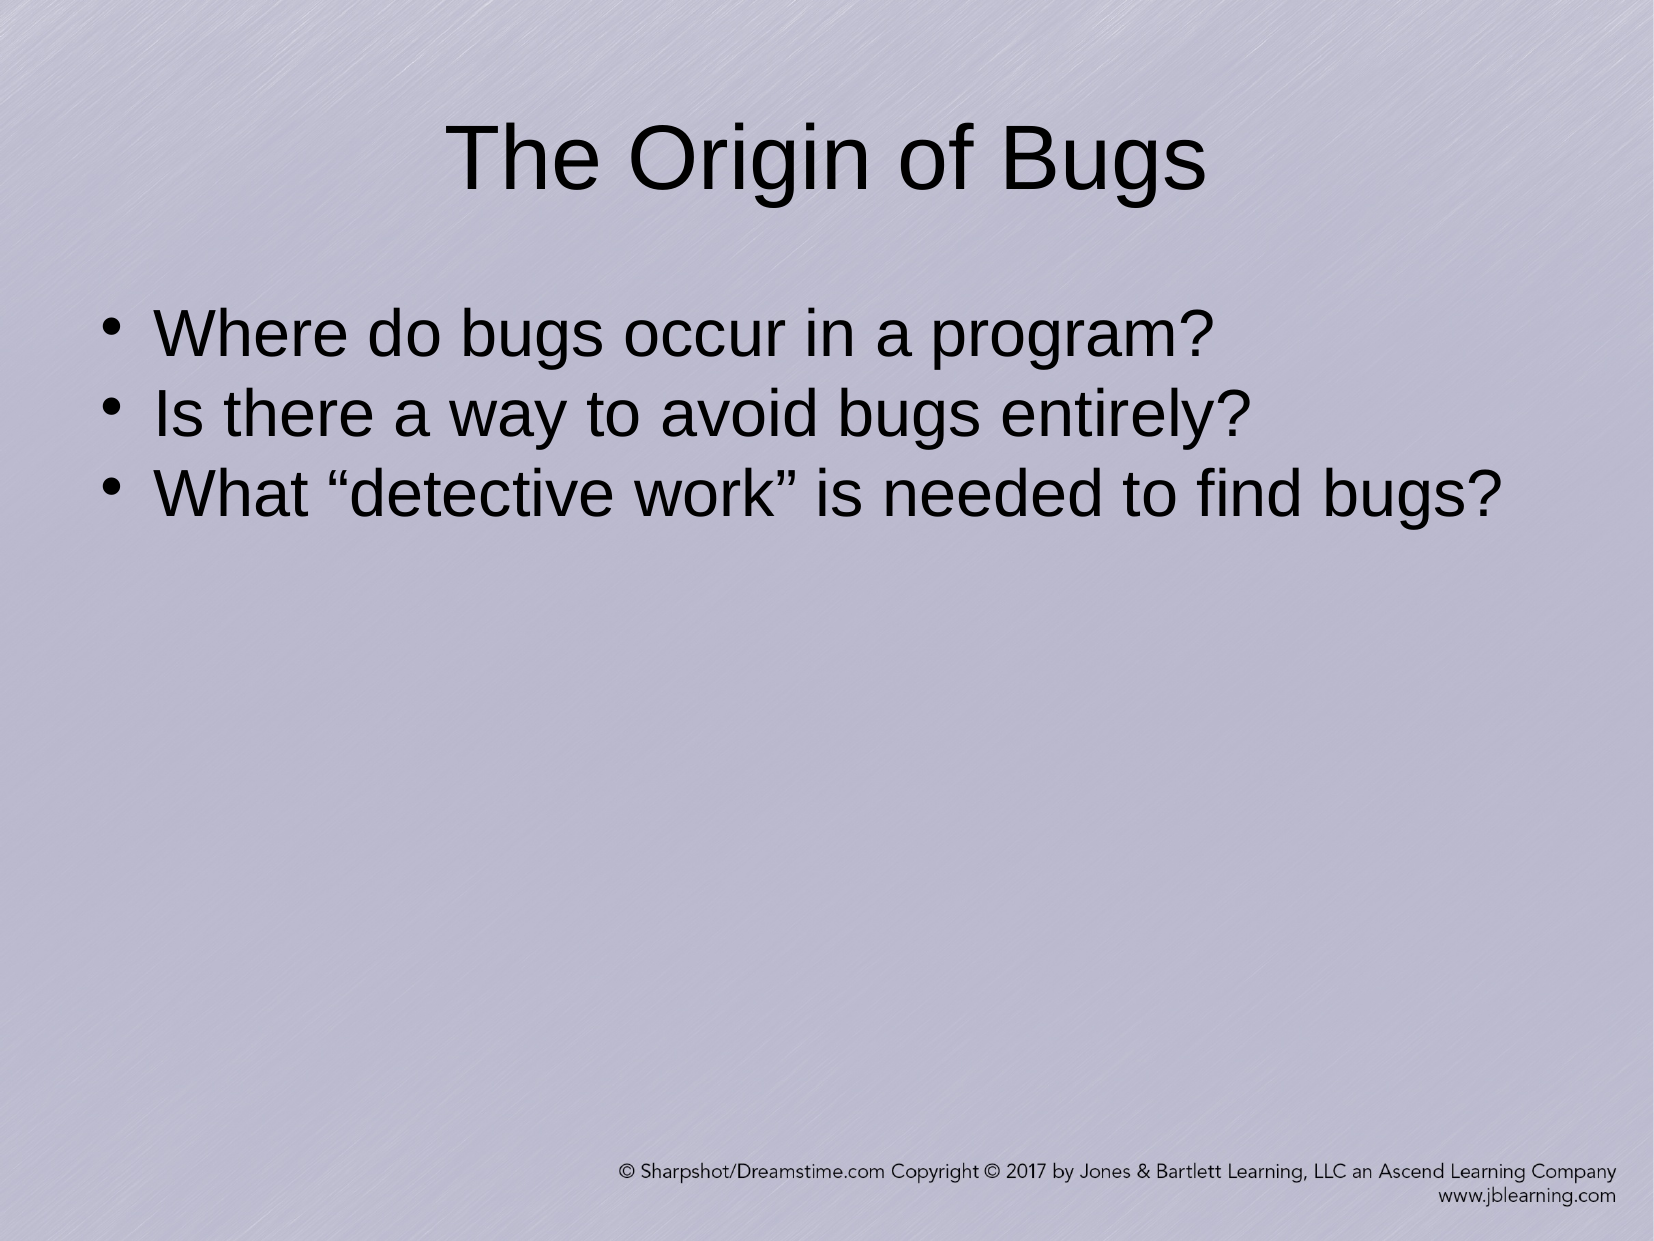

The Origin of Bugs
Where do bugs occur in a program?
Is there a way to avoid bugs entirely?
What “detective work” is needed to find bugs?